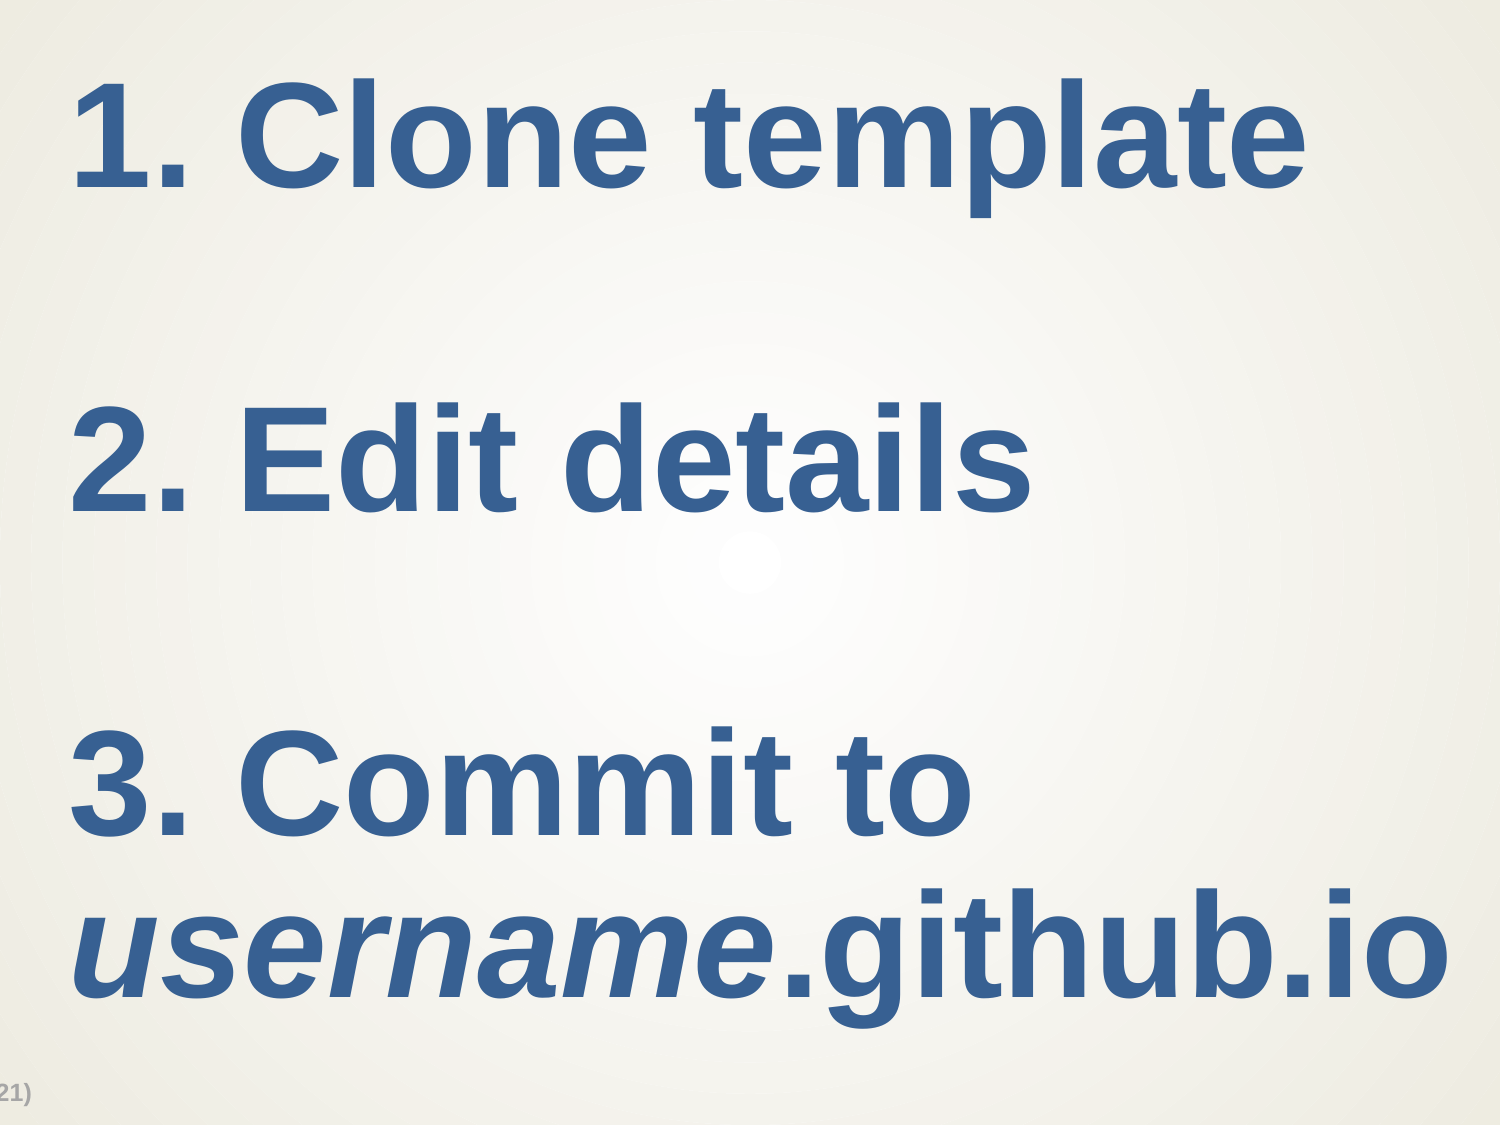

# 1. Clone template 2. Edit details 3. Commit to username.github.io